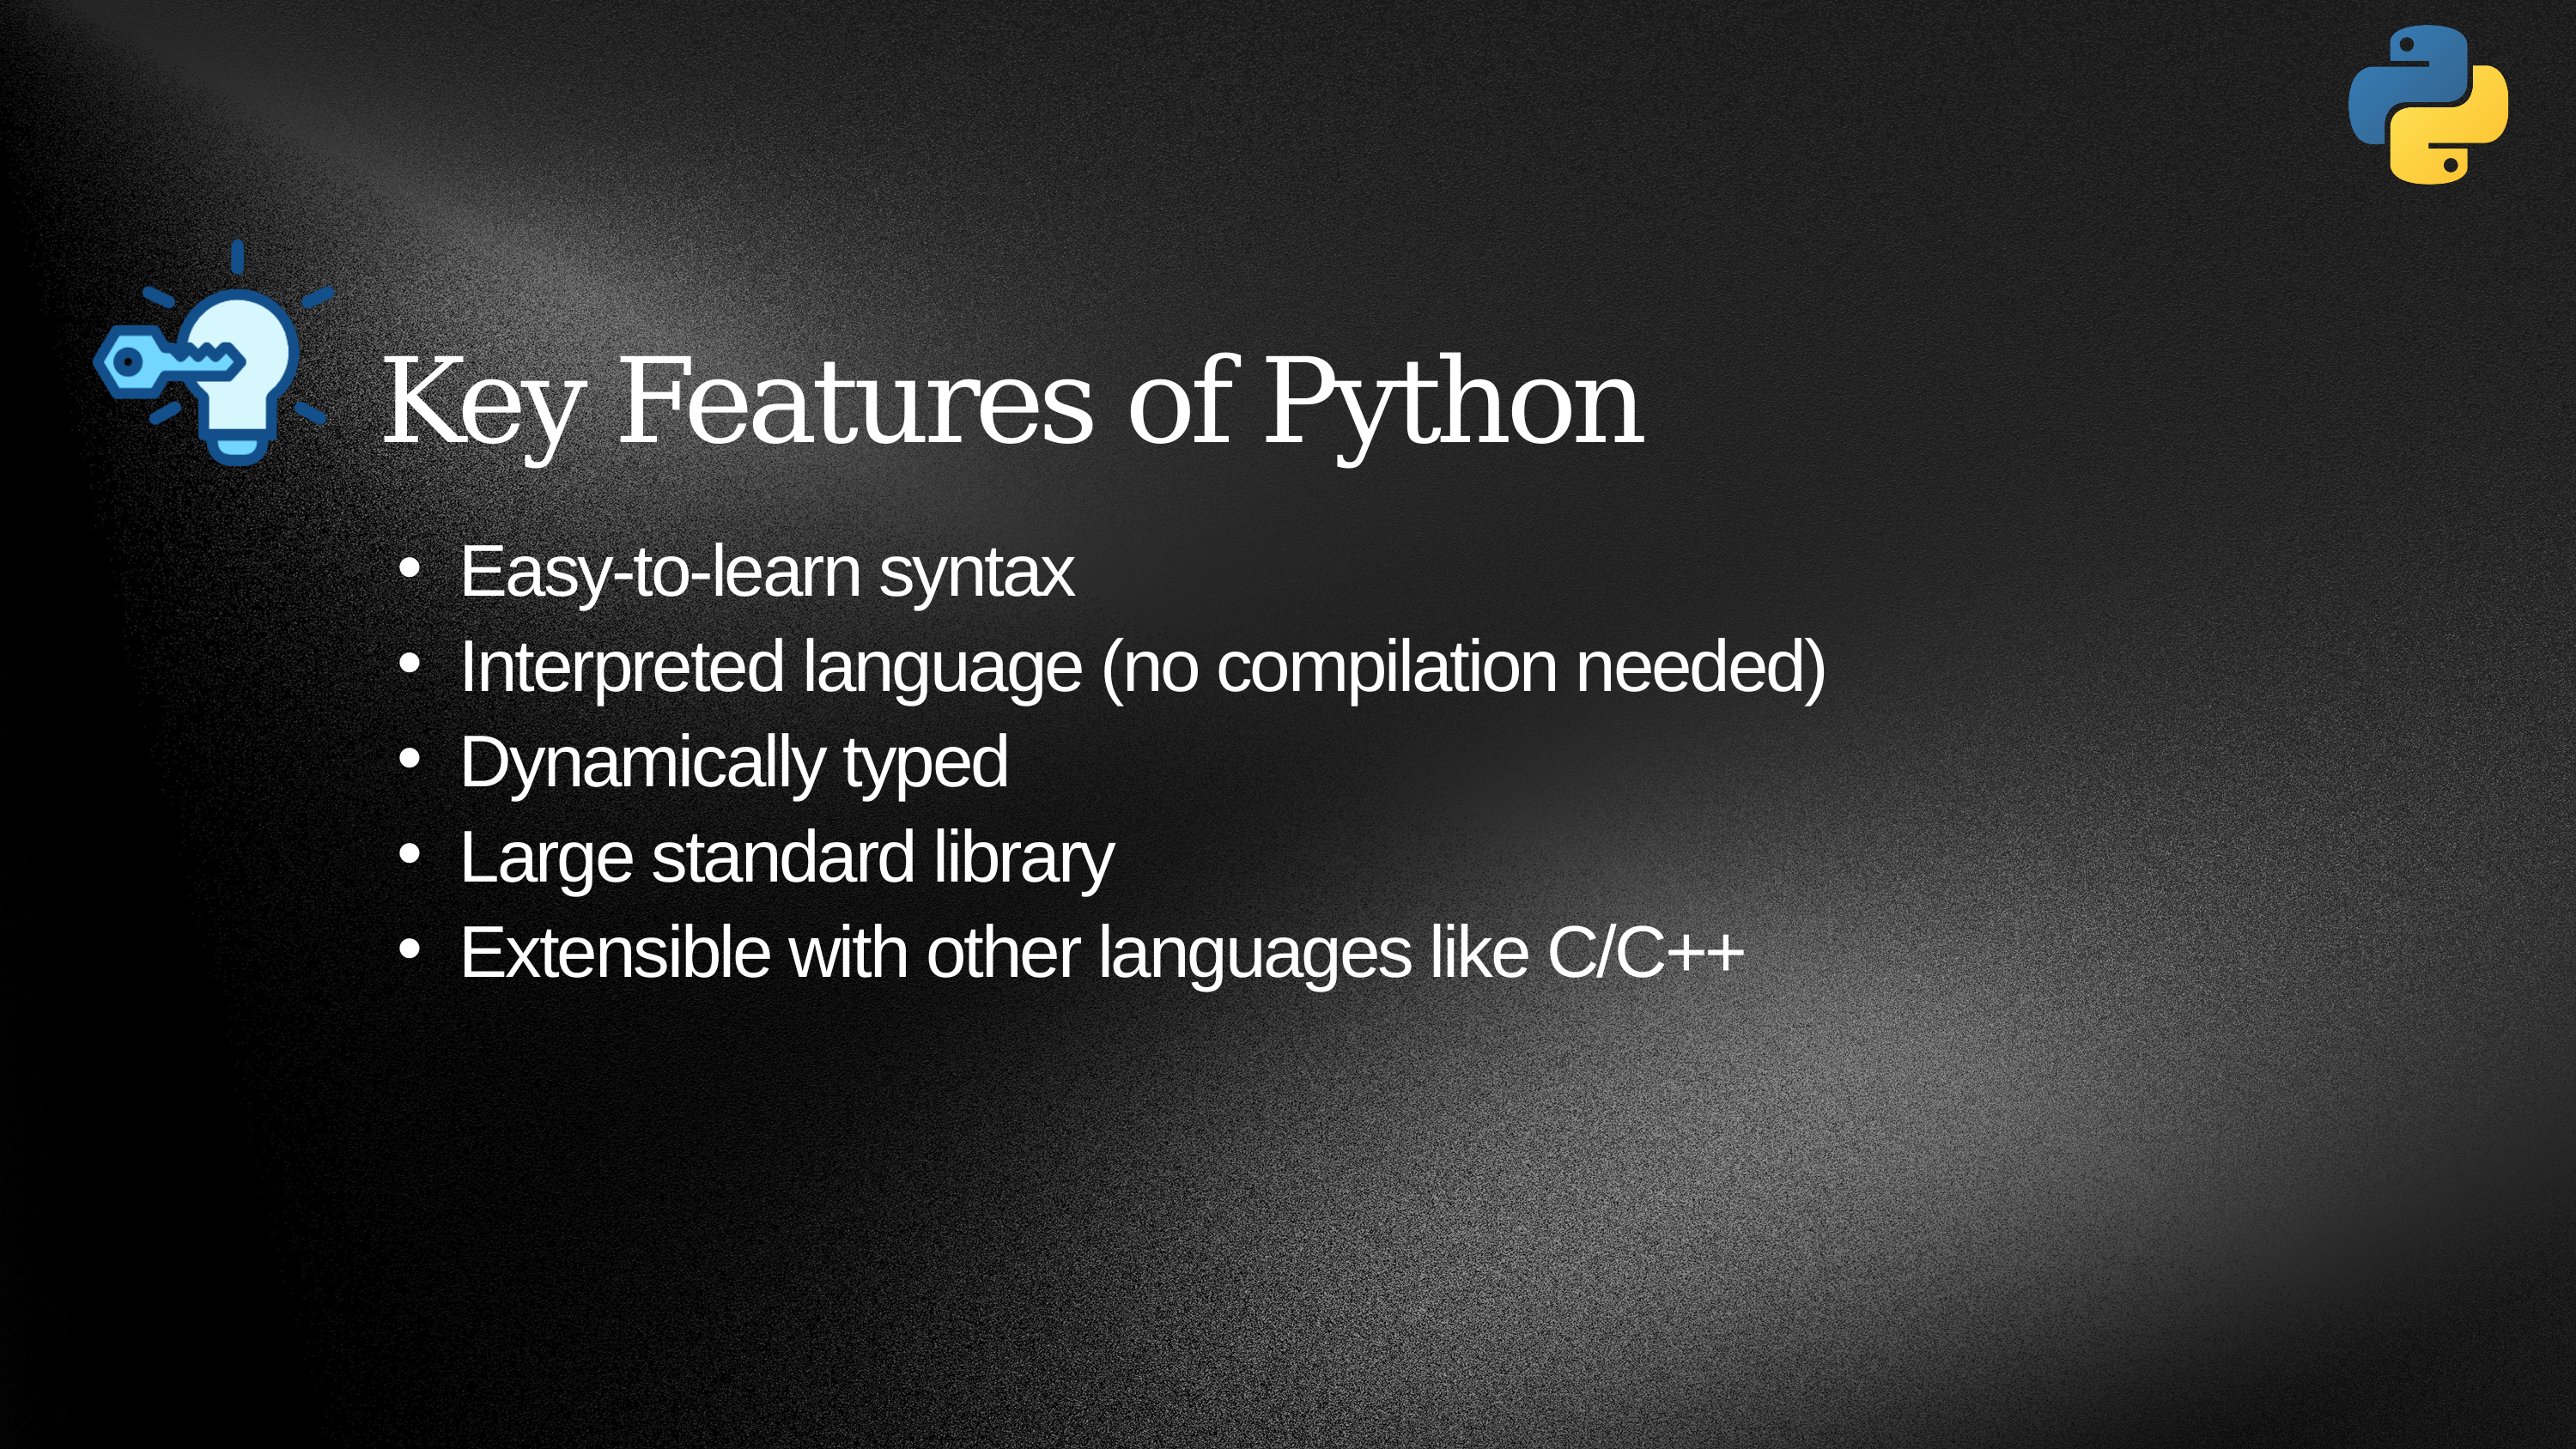

Key Features of Python
Easy-to-learn syntax
Interpreted language (no compilation needed)
Dynamically typed
Large standard library
Extensible with other languages like C/C++